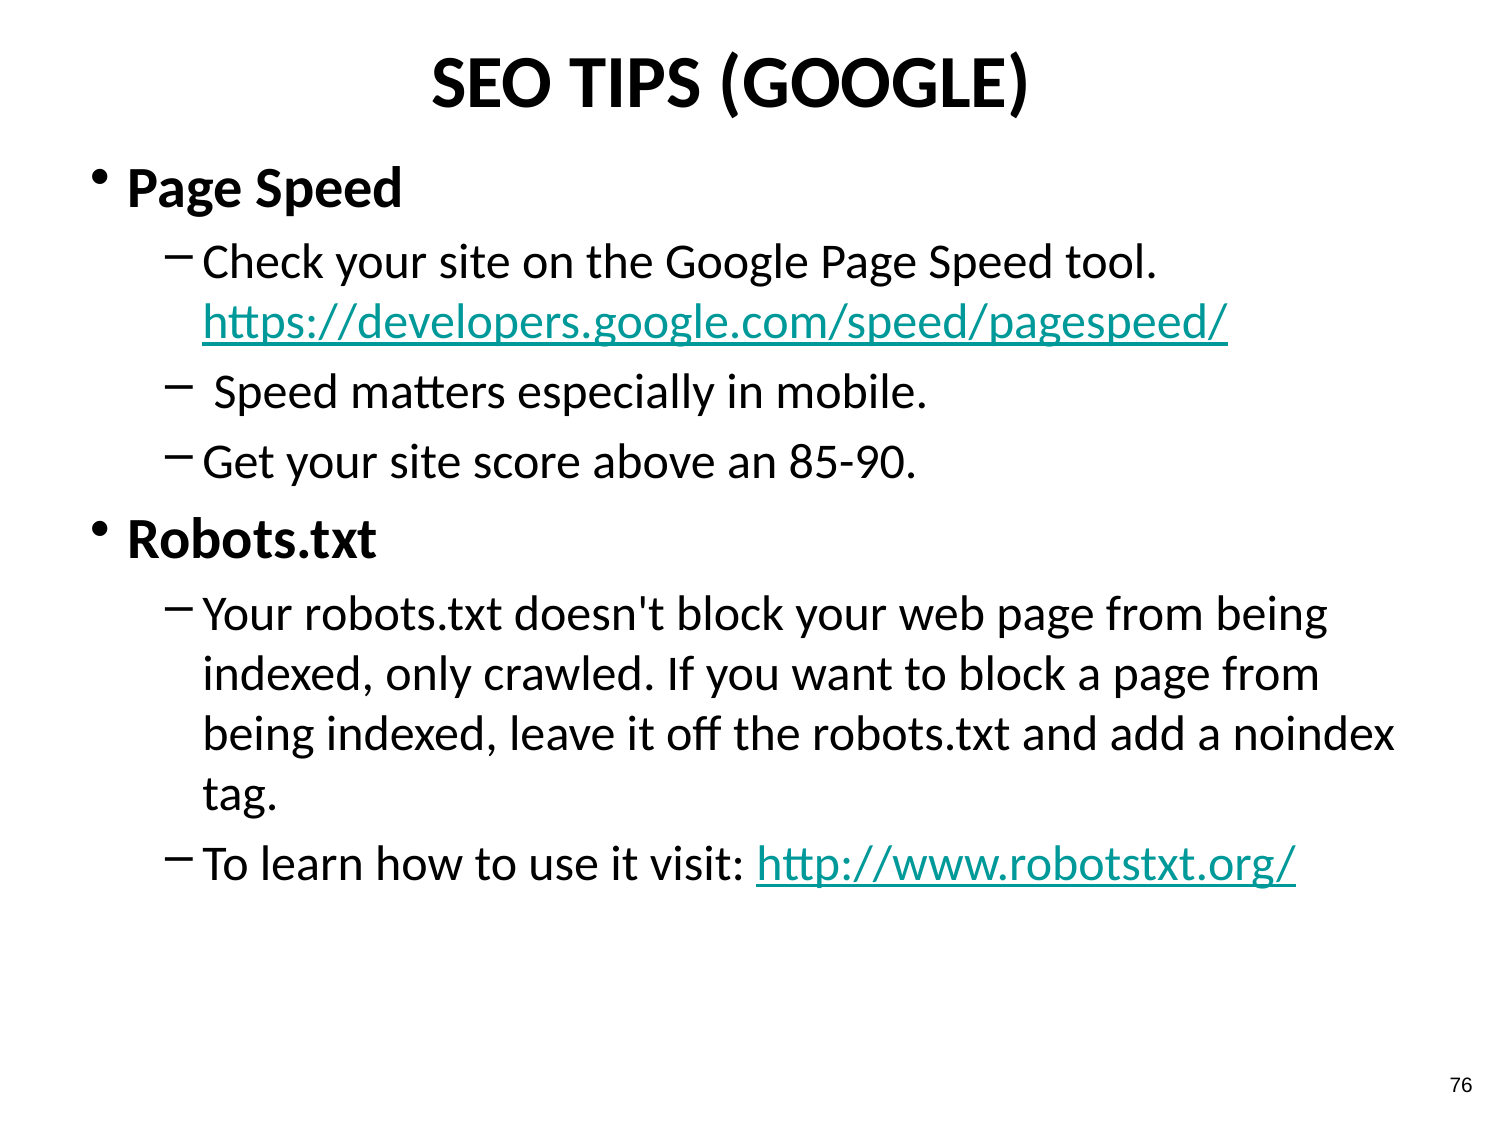

# SEO TIPS (GOOGLE)
Page Speed
Check your site on the Google Page Speed tool. https://developers.google.com/speed/pagespeed/
 Speed matters especially in mobile.
Get your site score above an 85-90.
Robots.txt
Your robots.txt doesn't block your web page from being indexed, only crawled. If you want to block a page from being indexed, leave it off the robots.txt and add a noindex tag.
To learn how to use it visit: http://www.robotstxt.org/
76